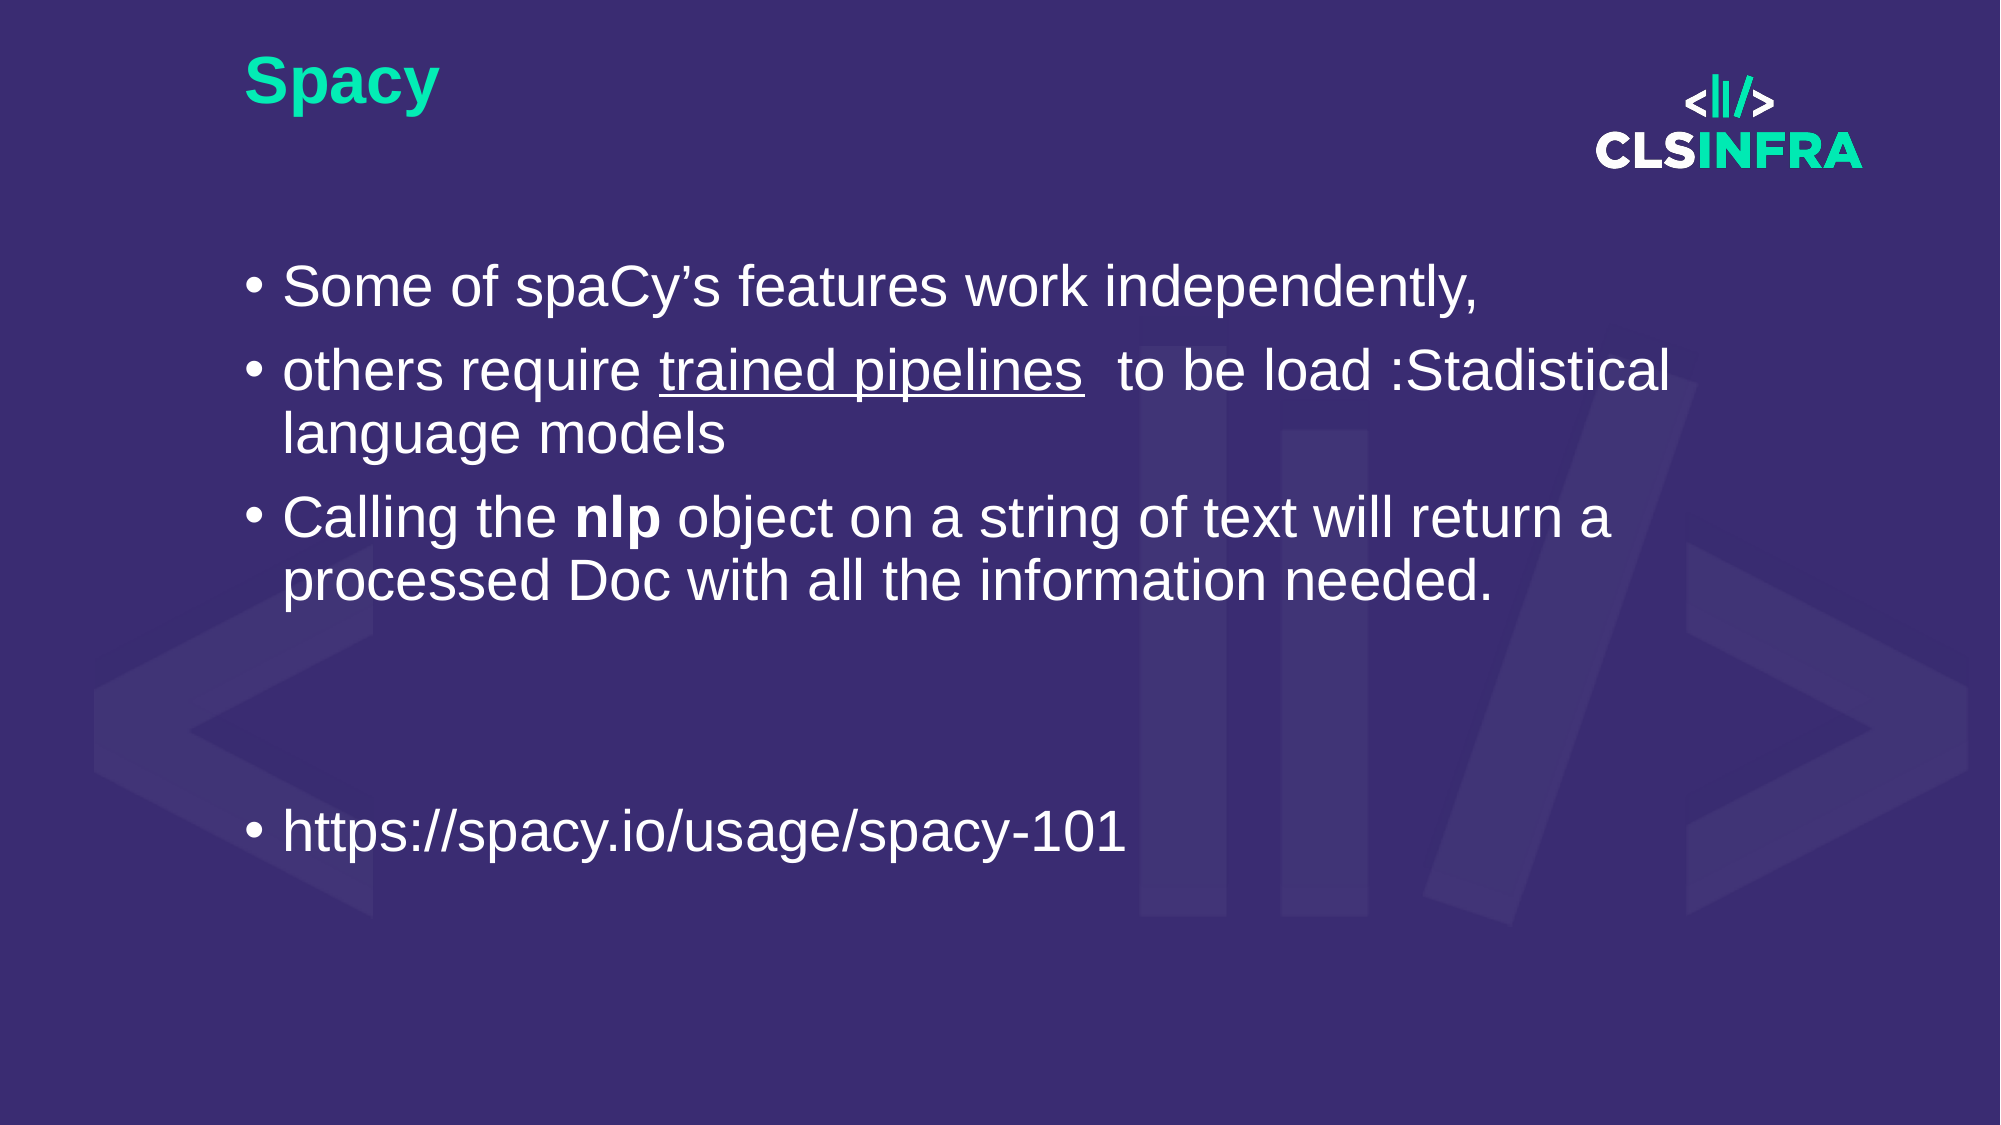

# Spacy
Some of spaCy’s features work independently,
others require trained pipelines  to be load :Stadistical language models
Calling the nlp object on a string of text will return a processed Doc with all the information needed.

https://spacy.io/usage/spacy-101